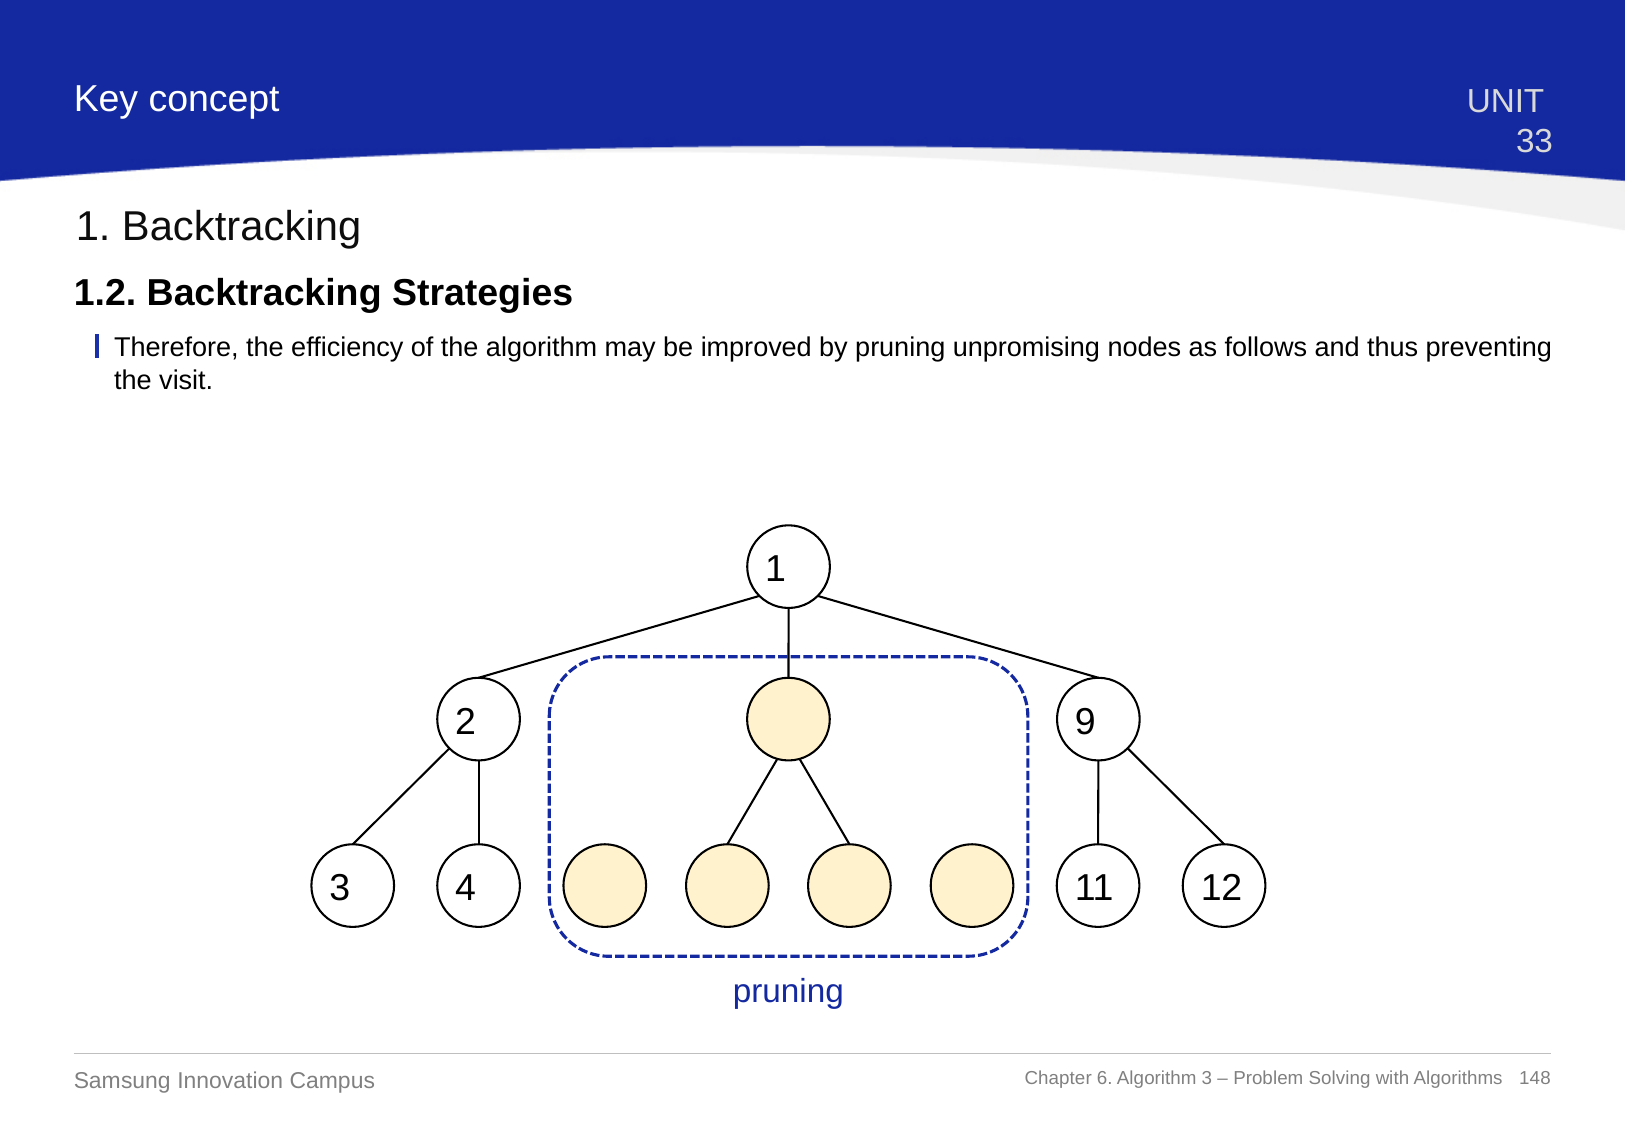

Key concept
UNIT  33
1. Backtracking
1.2. Backtracking Strategies
Therefore, the efficiency of the algorithm may be improved by pruning unpromising nodes as follows and thus preventing the visit.
1
2

9
3
4

11
12

pruning